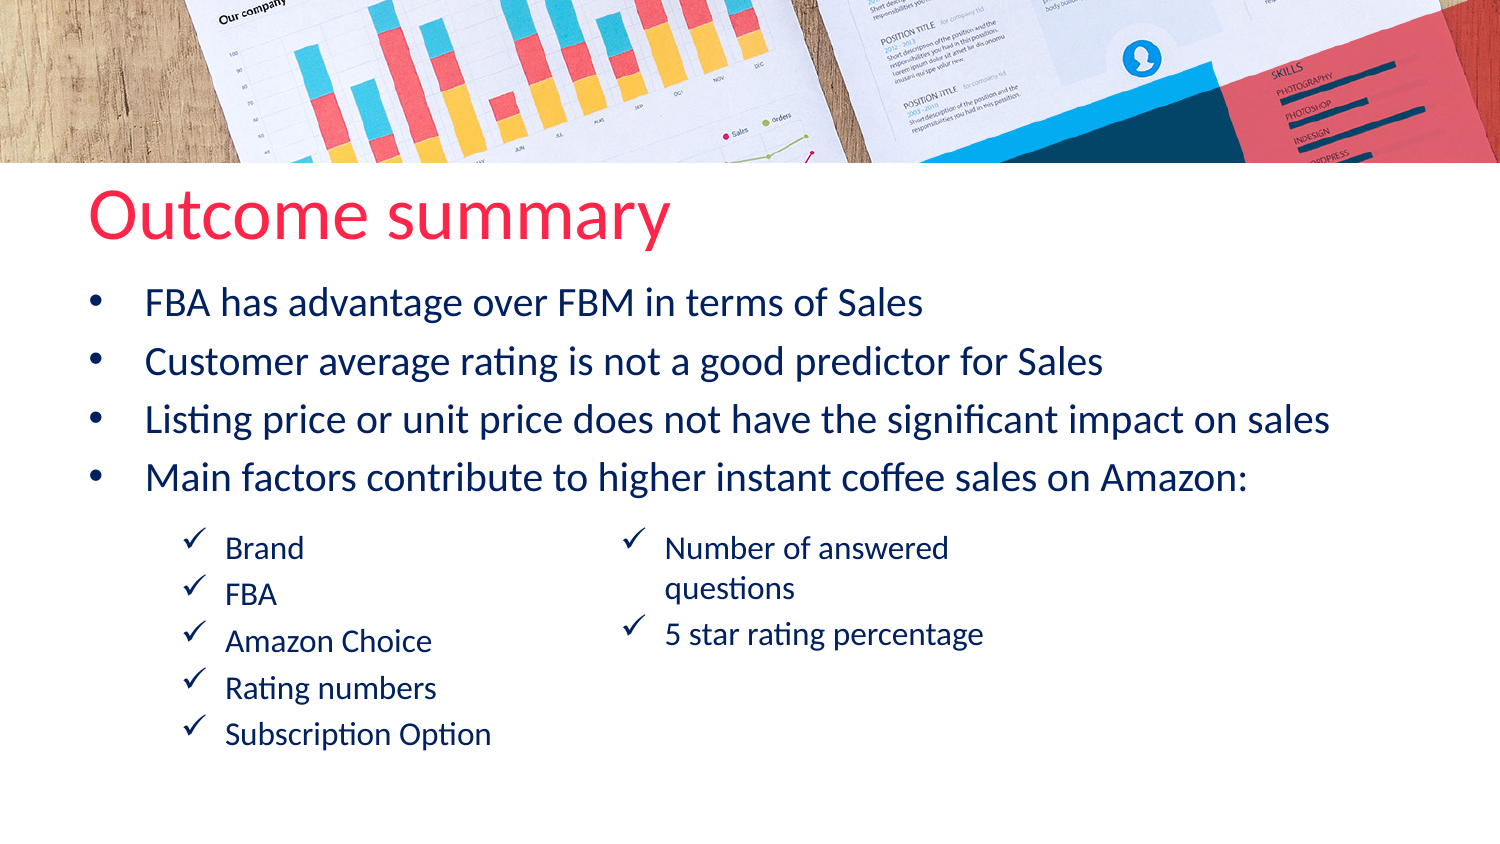

# Outcome summary
FBA has advantage over FBM in terms of Sales
Customer average rating is not a good predictor for Sales
Listing price or unit price does not have the significant impact on sales
Main factors contribute to higher instant coffee sales on Amazon:

Brand
FBA
Amazon Choice
Rating numbers
Subscription Option
Number of answered questions
5 star rating percentage